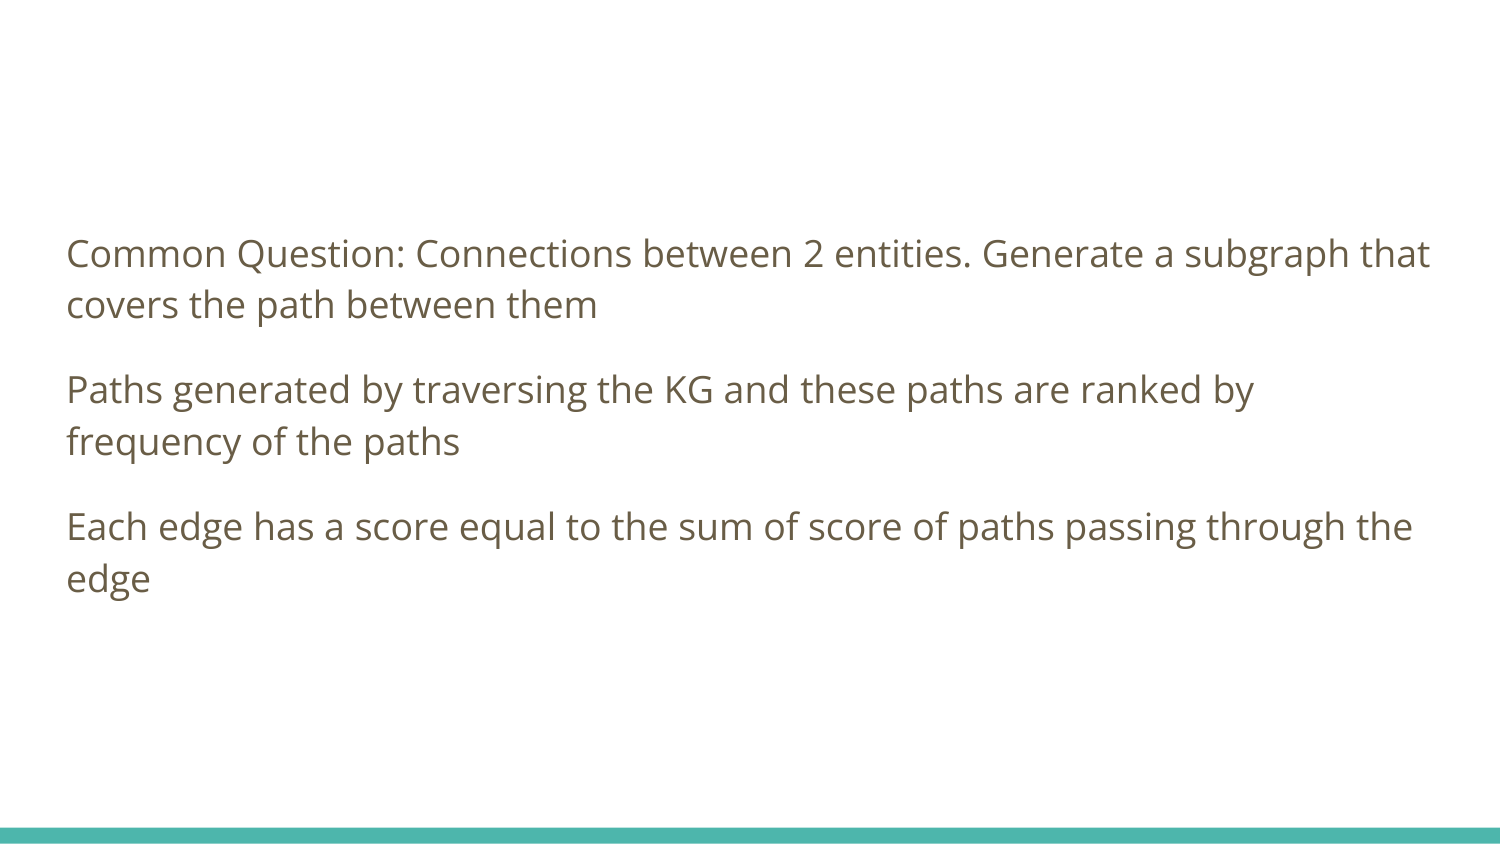

#
Common Question: Connections between 2 entities. Generate a subgraph that covers the path between them
Paths generated by traversing the KG and these paths are ranked by frequency of the paths
Each edge has a score equal to the sum of score of paths passing through the edge